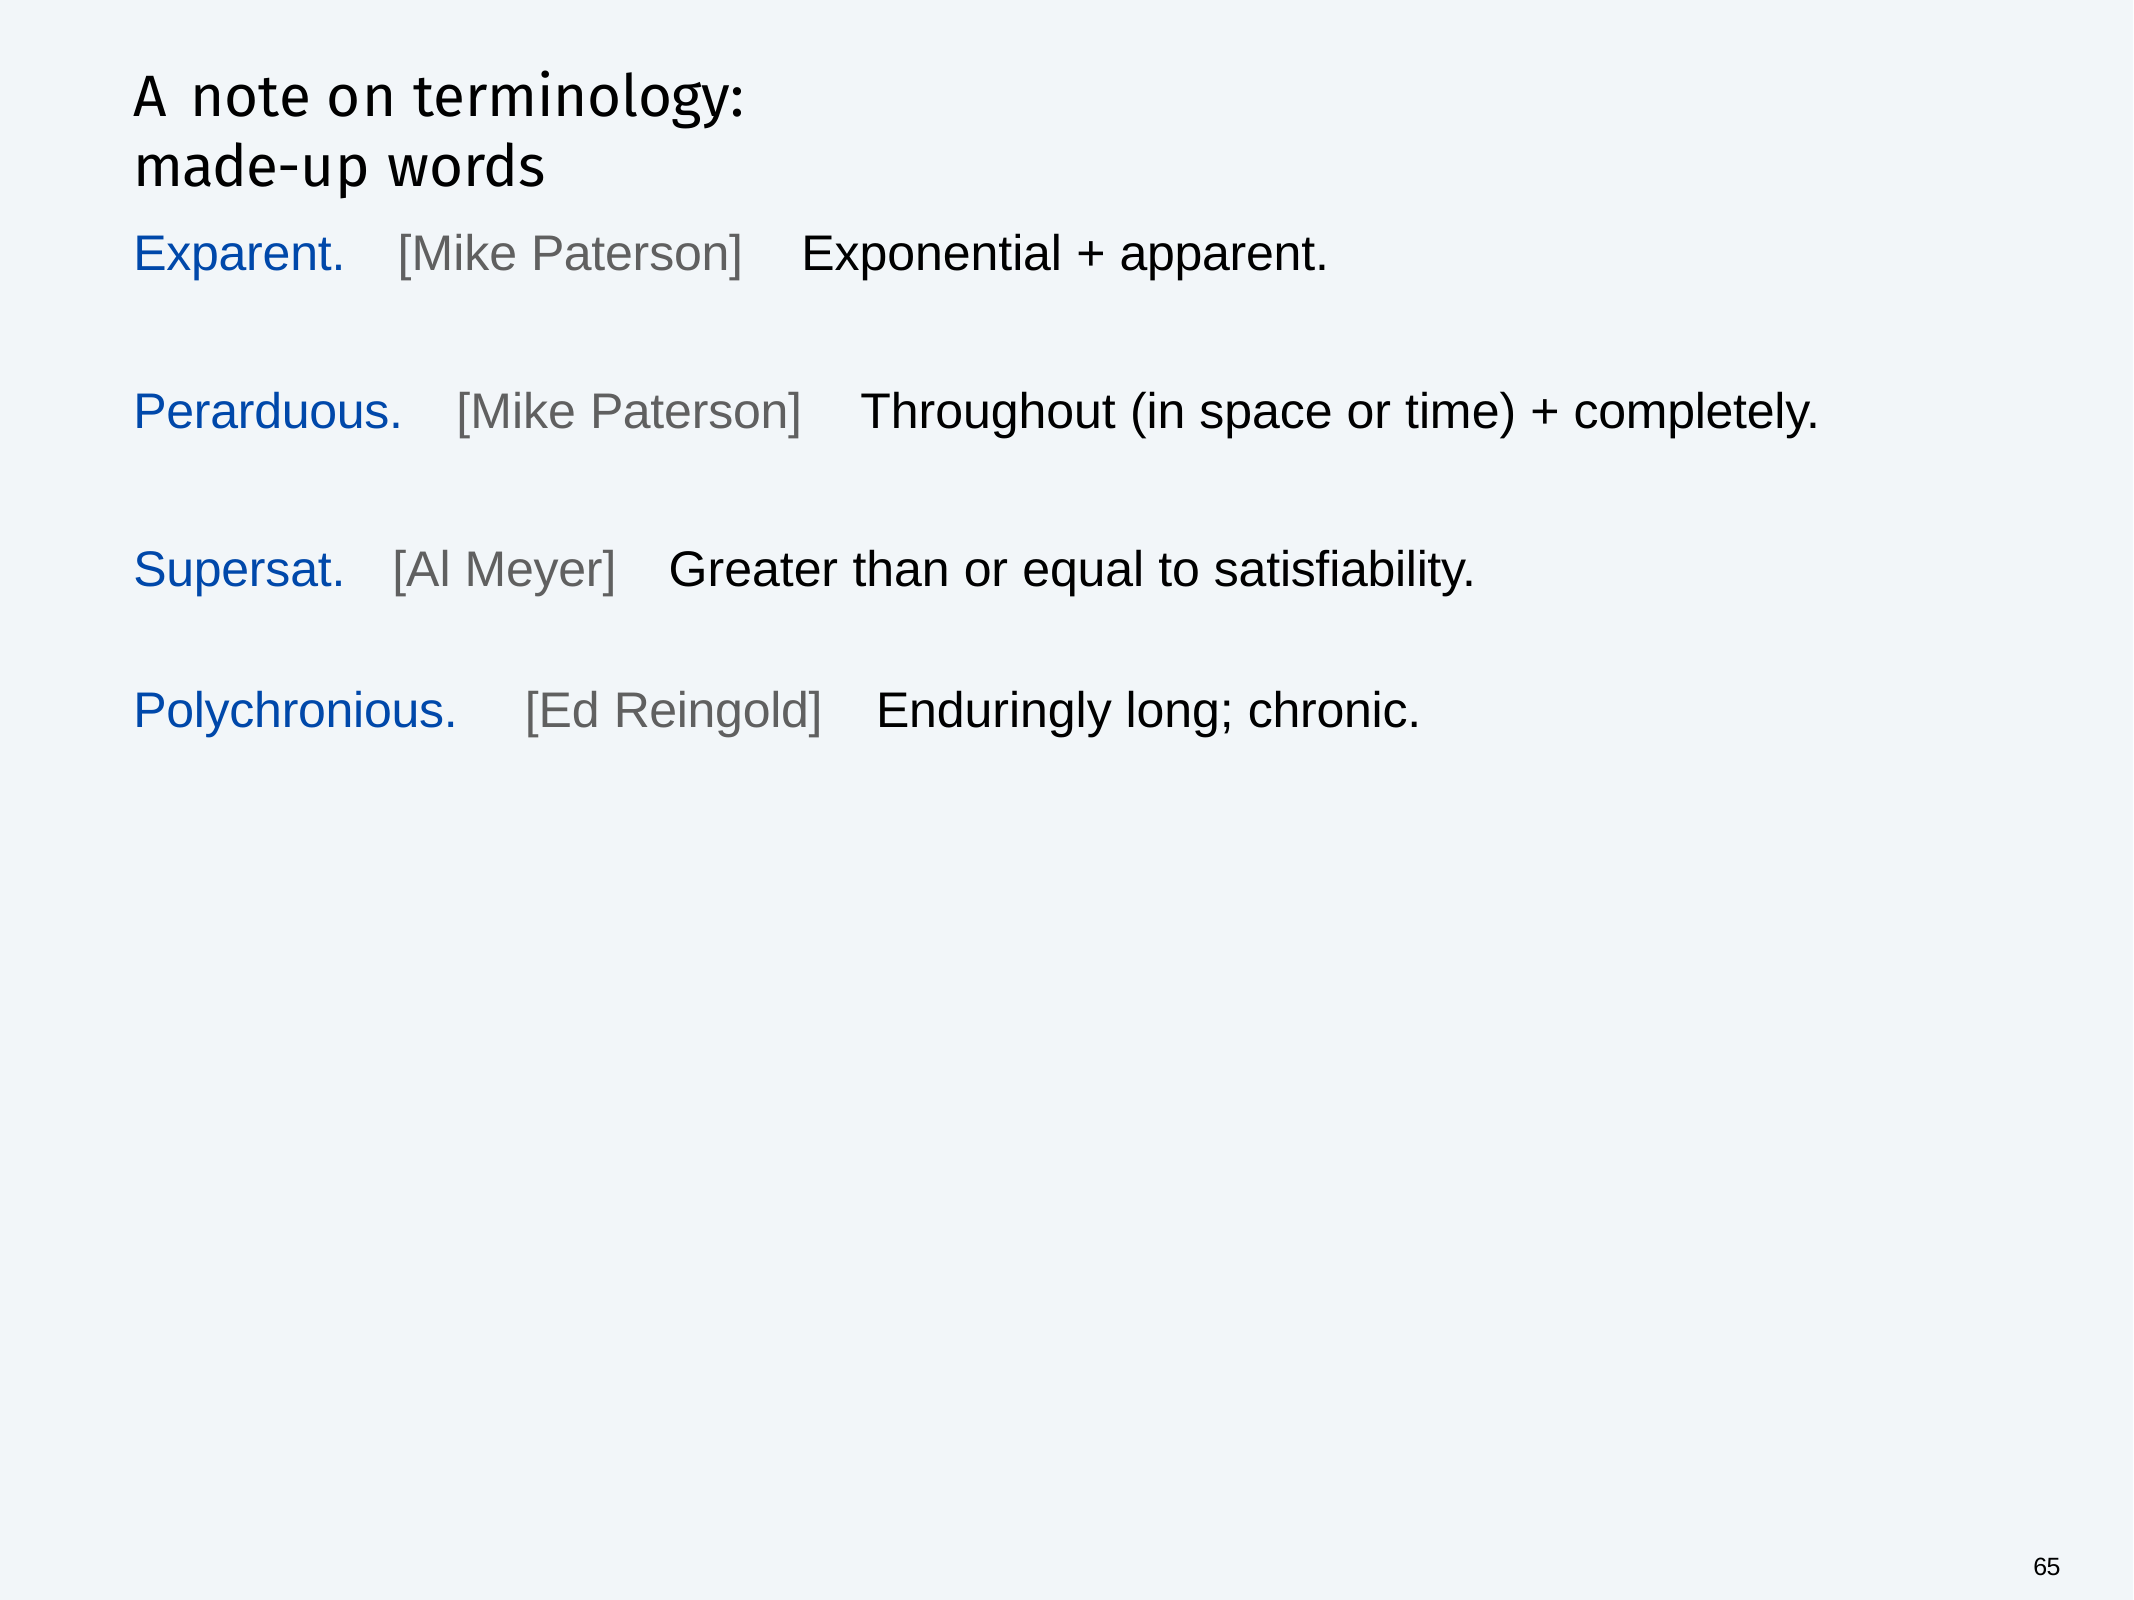

# A note on terminology:	made-up words
Exparent.	[Mike Paterson]	Exponential + apparent.
Perarduous.	[Mike Paterson]	Throughout (in space or time) + completely. Supersat.	[Al Meyer]	Greater than or equal to satisfiability.

Polychronious.	[Ed Reingold]	Enduringly long; chronic.
65